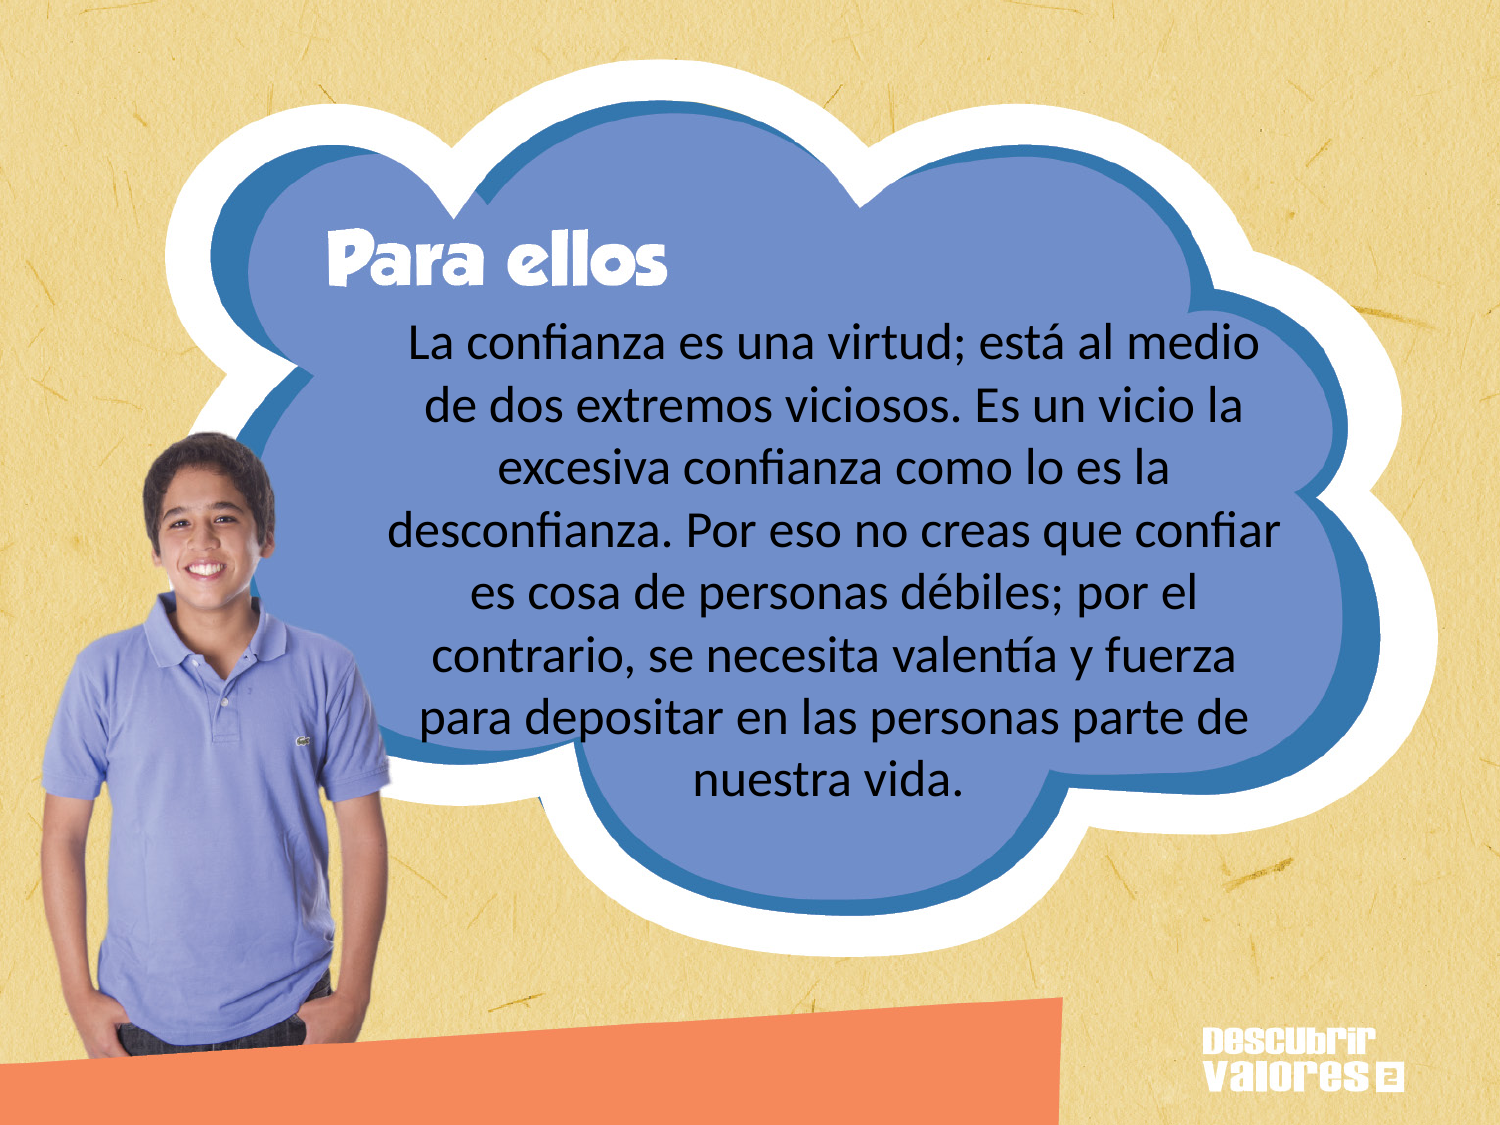

La confianza es una virtud; está al medio de dos extremos viciosos. Es un vicio la excesiva confianza como lo es la desconfianza. Por eso no creas que confiar es cosa de personas débiles; por el contrario, se necesita valentía y fuerza para depositar en las personas parte de nuestra vida.